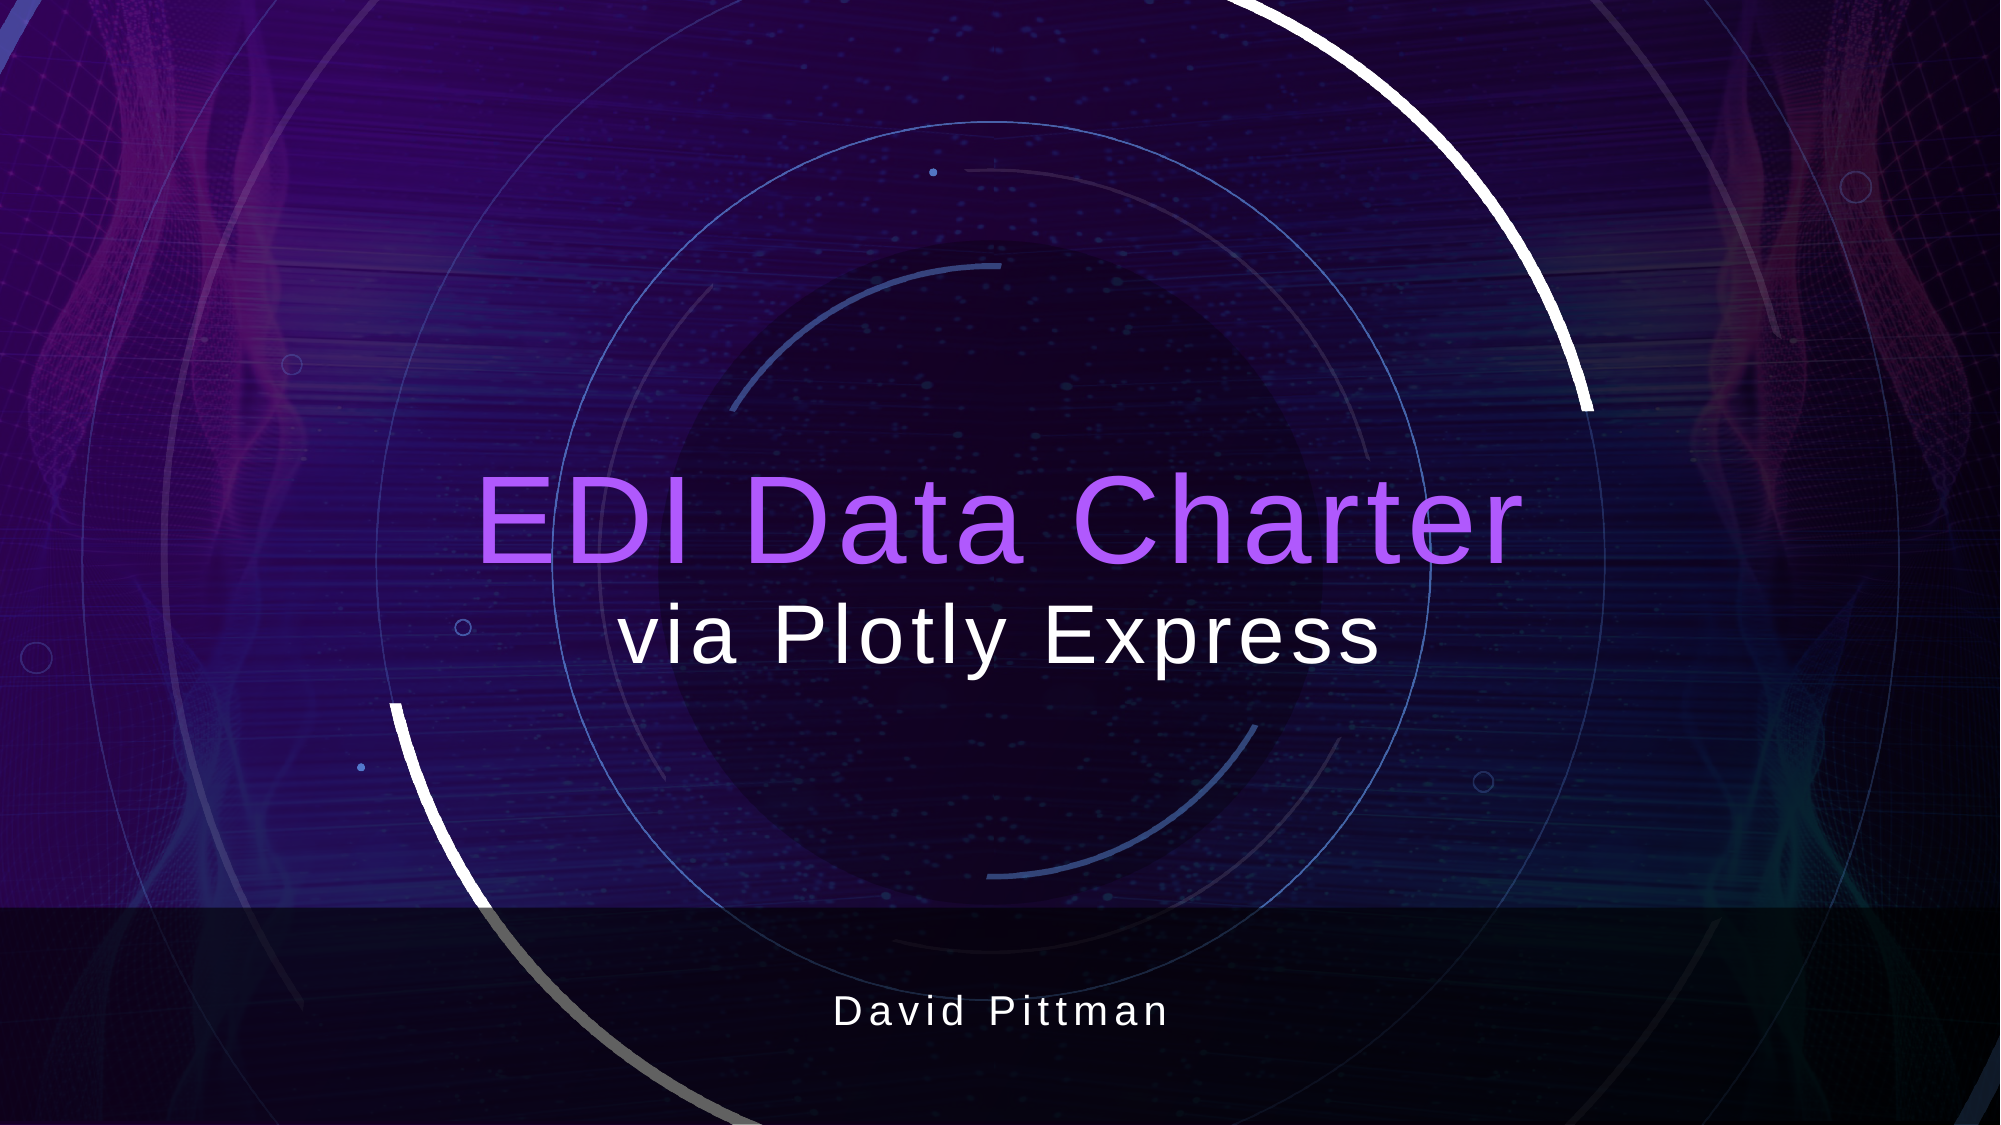

# EDI Data Charter
via Plotly Express
David Pittman